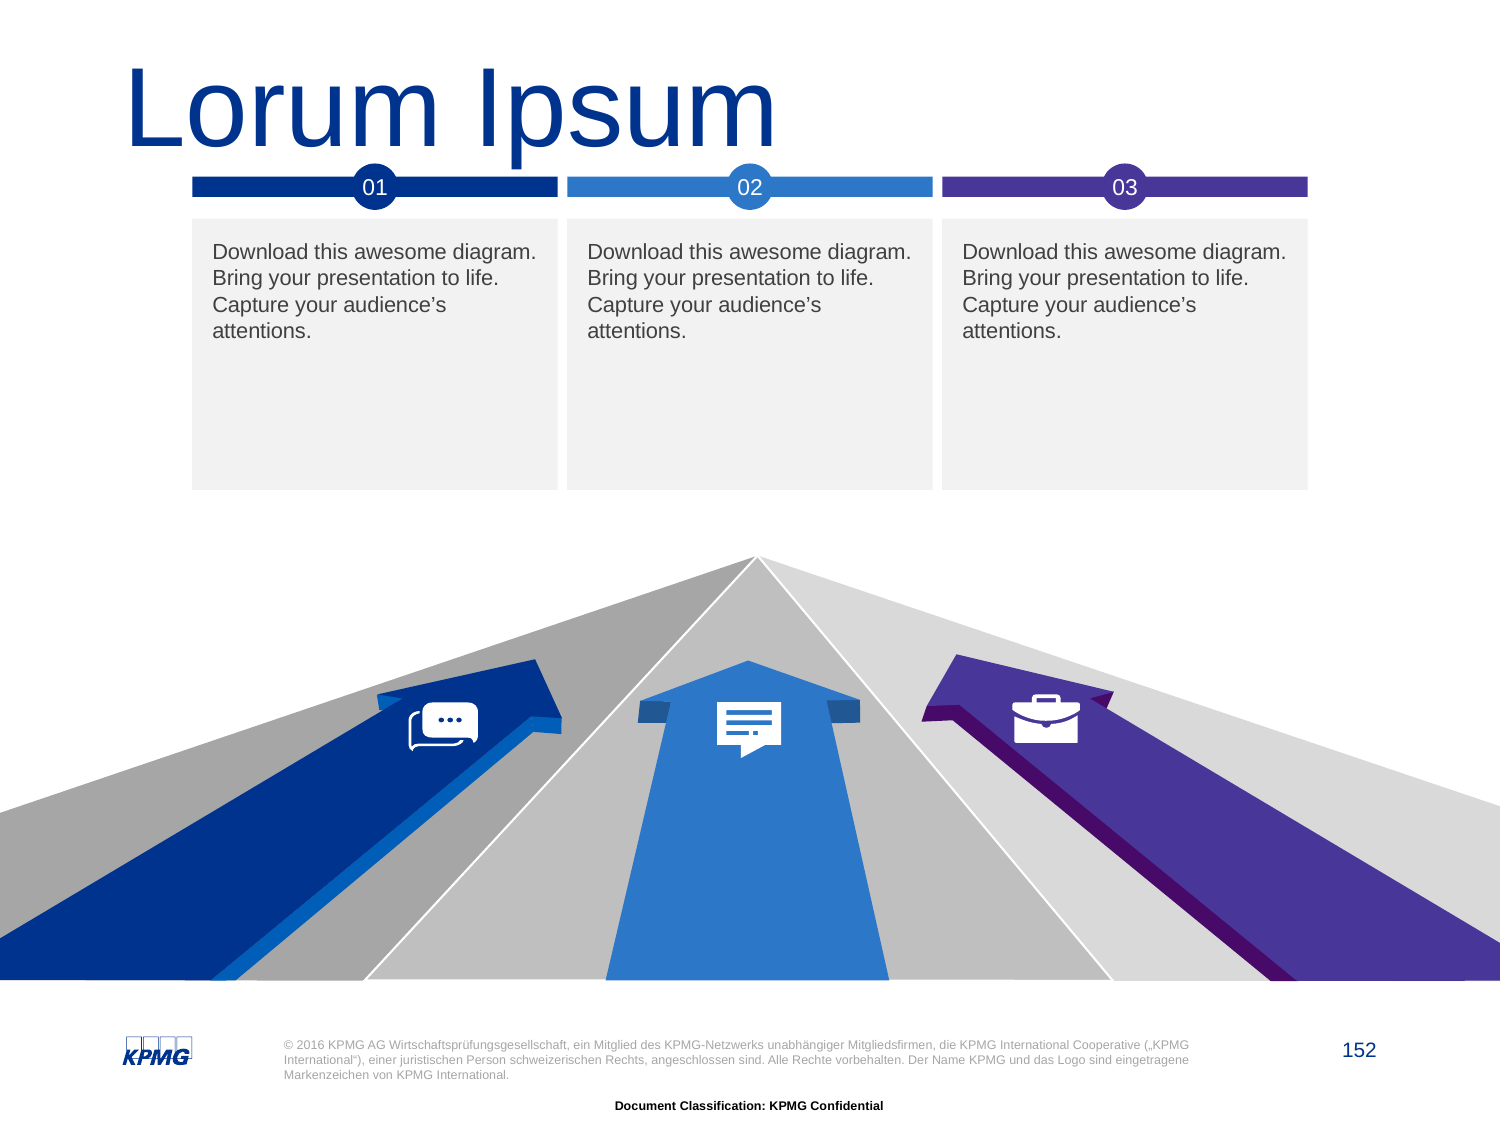

# Lorum Ipsum

01

Download this awesome diagram. Bring your presentation to life.
Capture your audience’s attentions.

02

Download this awesome diagram. Bring your presentation to life.
Capture your audience’s attentions.

03

Download this awesome diagram. Bring your presentation to life.
Capture your audience’s attentions.